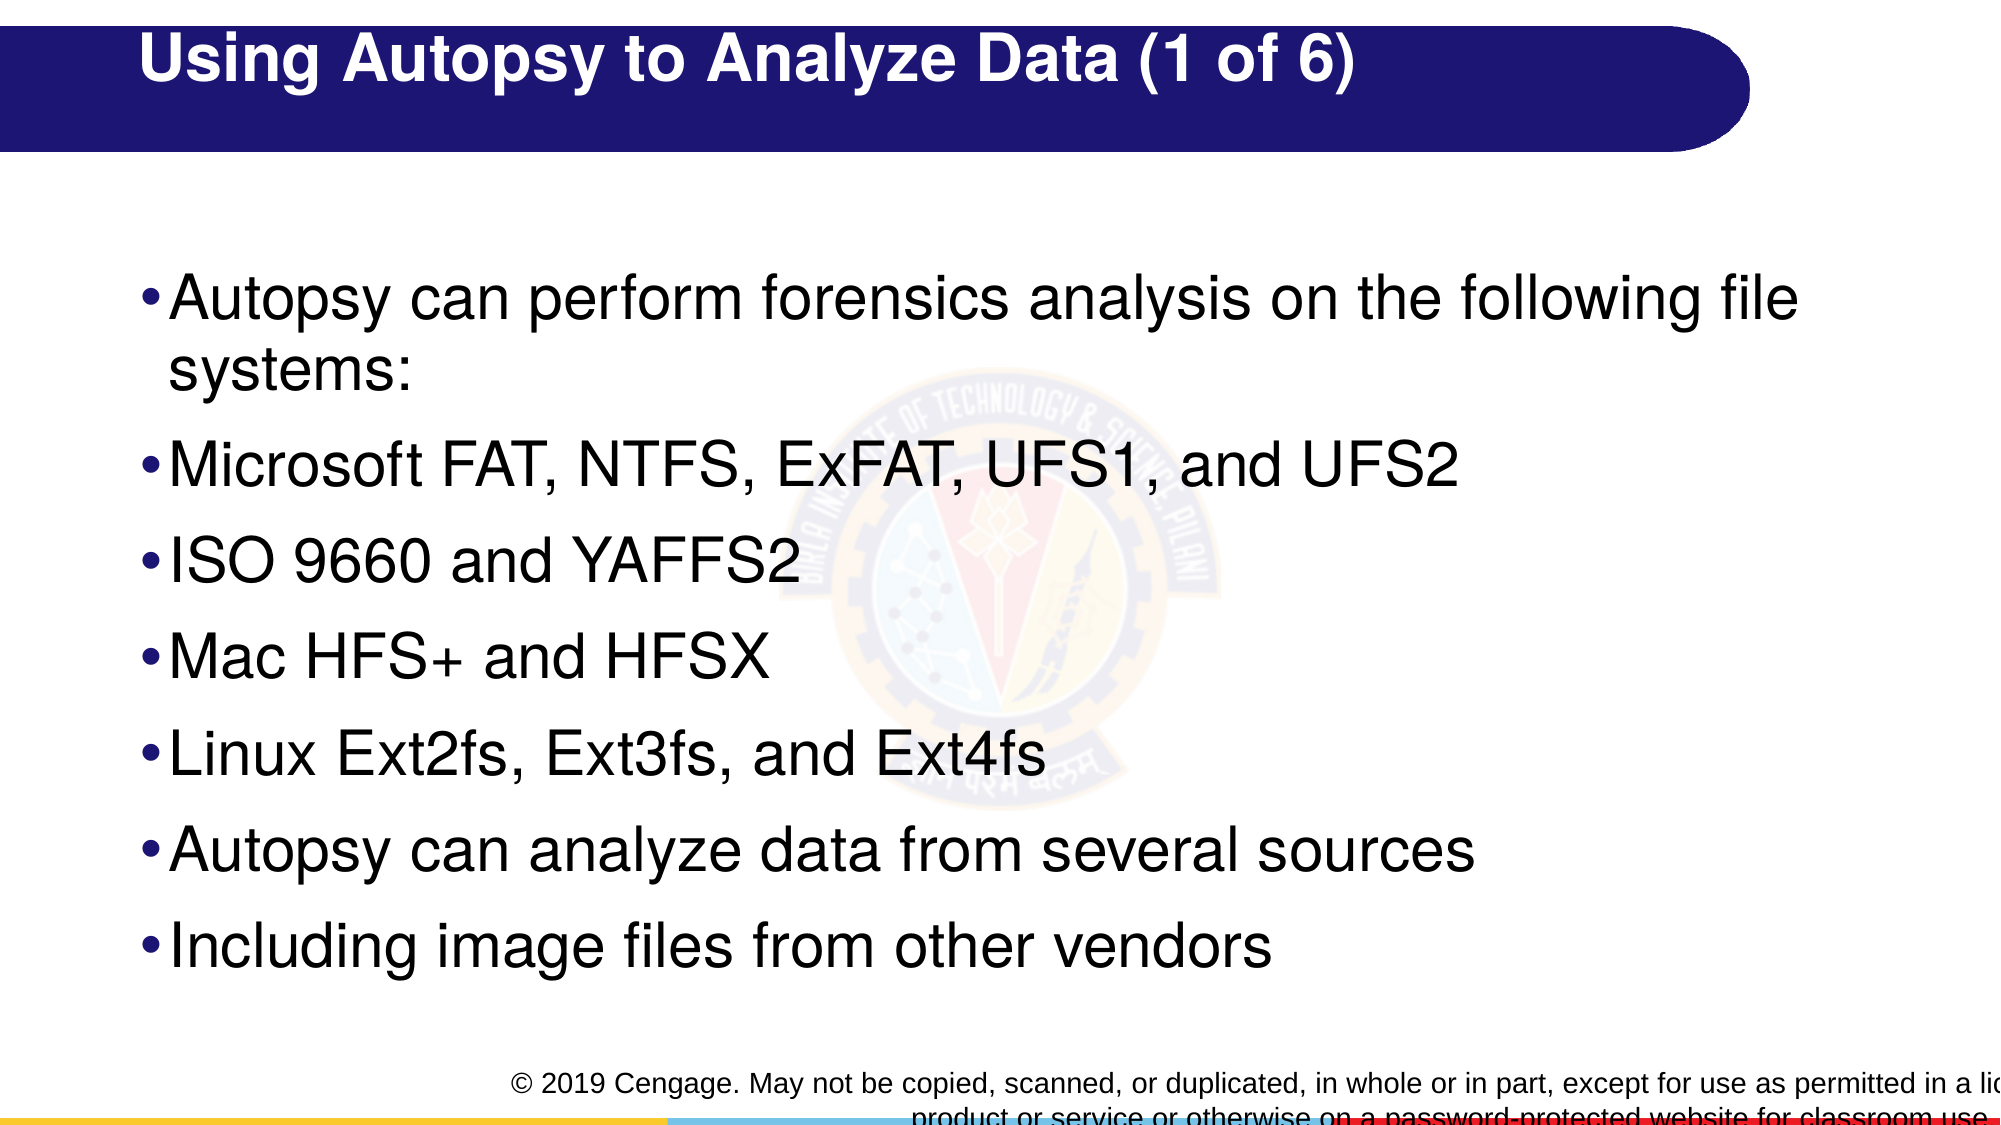

# Using Autopsy to Analyze Data (1 of 6)

Autopsy can perform forensics analysis on the following file systems:
Microsoft FAT, NTFS, ExFAT, UFS1, and UFS2
ISO 9660 and YAFFS2
Mac HFS+ and HFSX
Linux Ext2fs, Ext3fs, and Ext4fs
Autopsy can analyze data from several sources
Including image files from other vendors
© 2019 Cengage. May not be copied, scanned, or duplicated, in whole or in part, except for use as permitted in a license distributed with a certain product or service or otherwise on a password-protected website for classroom use.